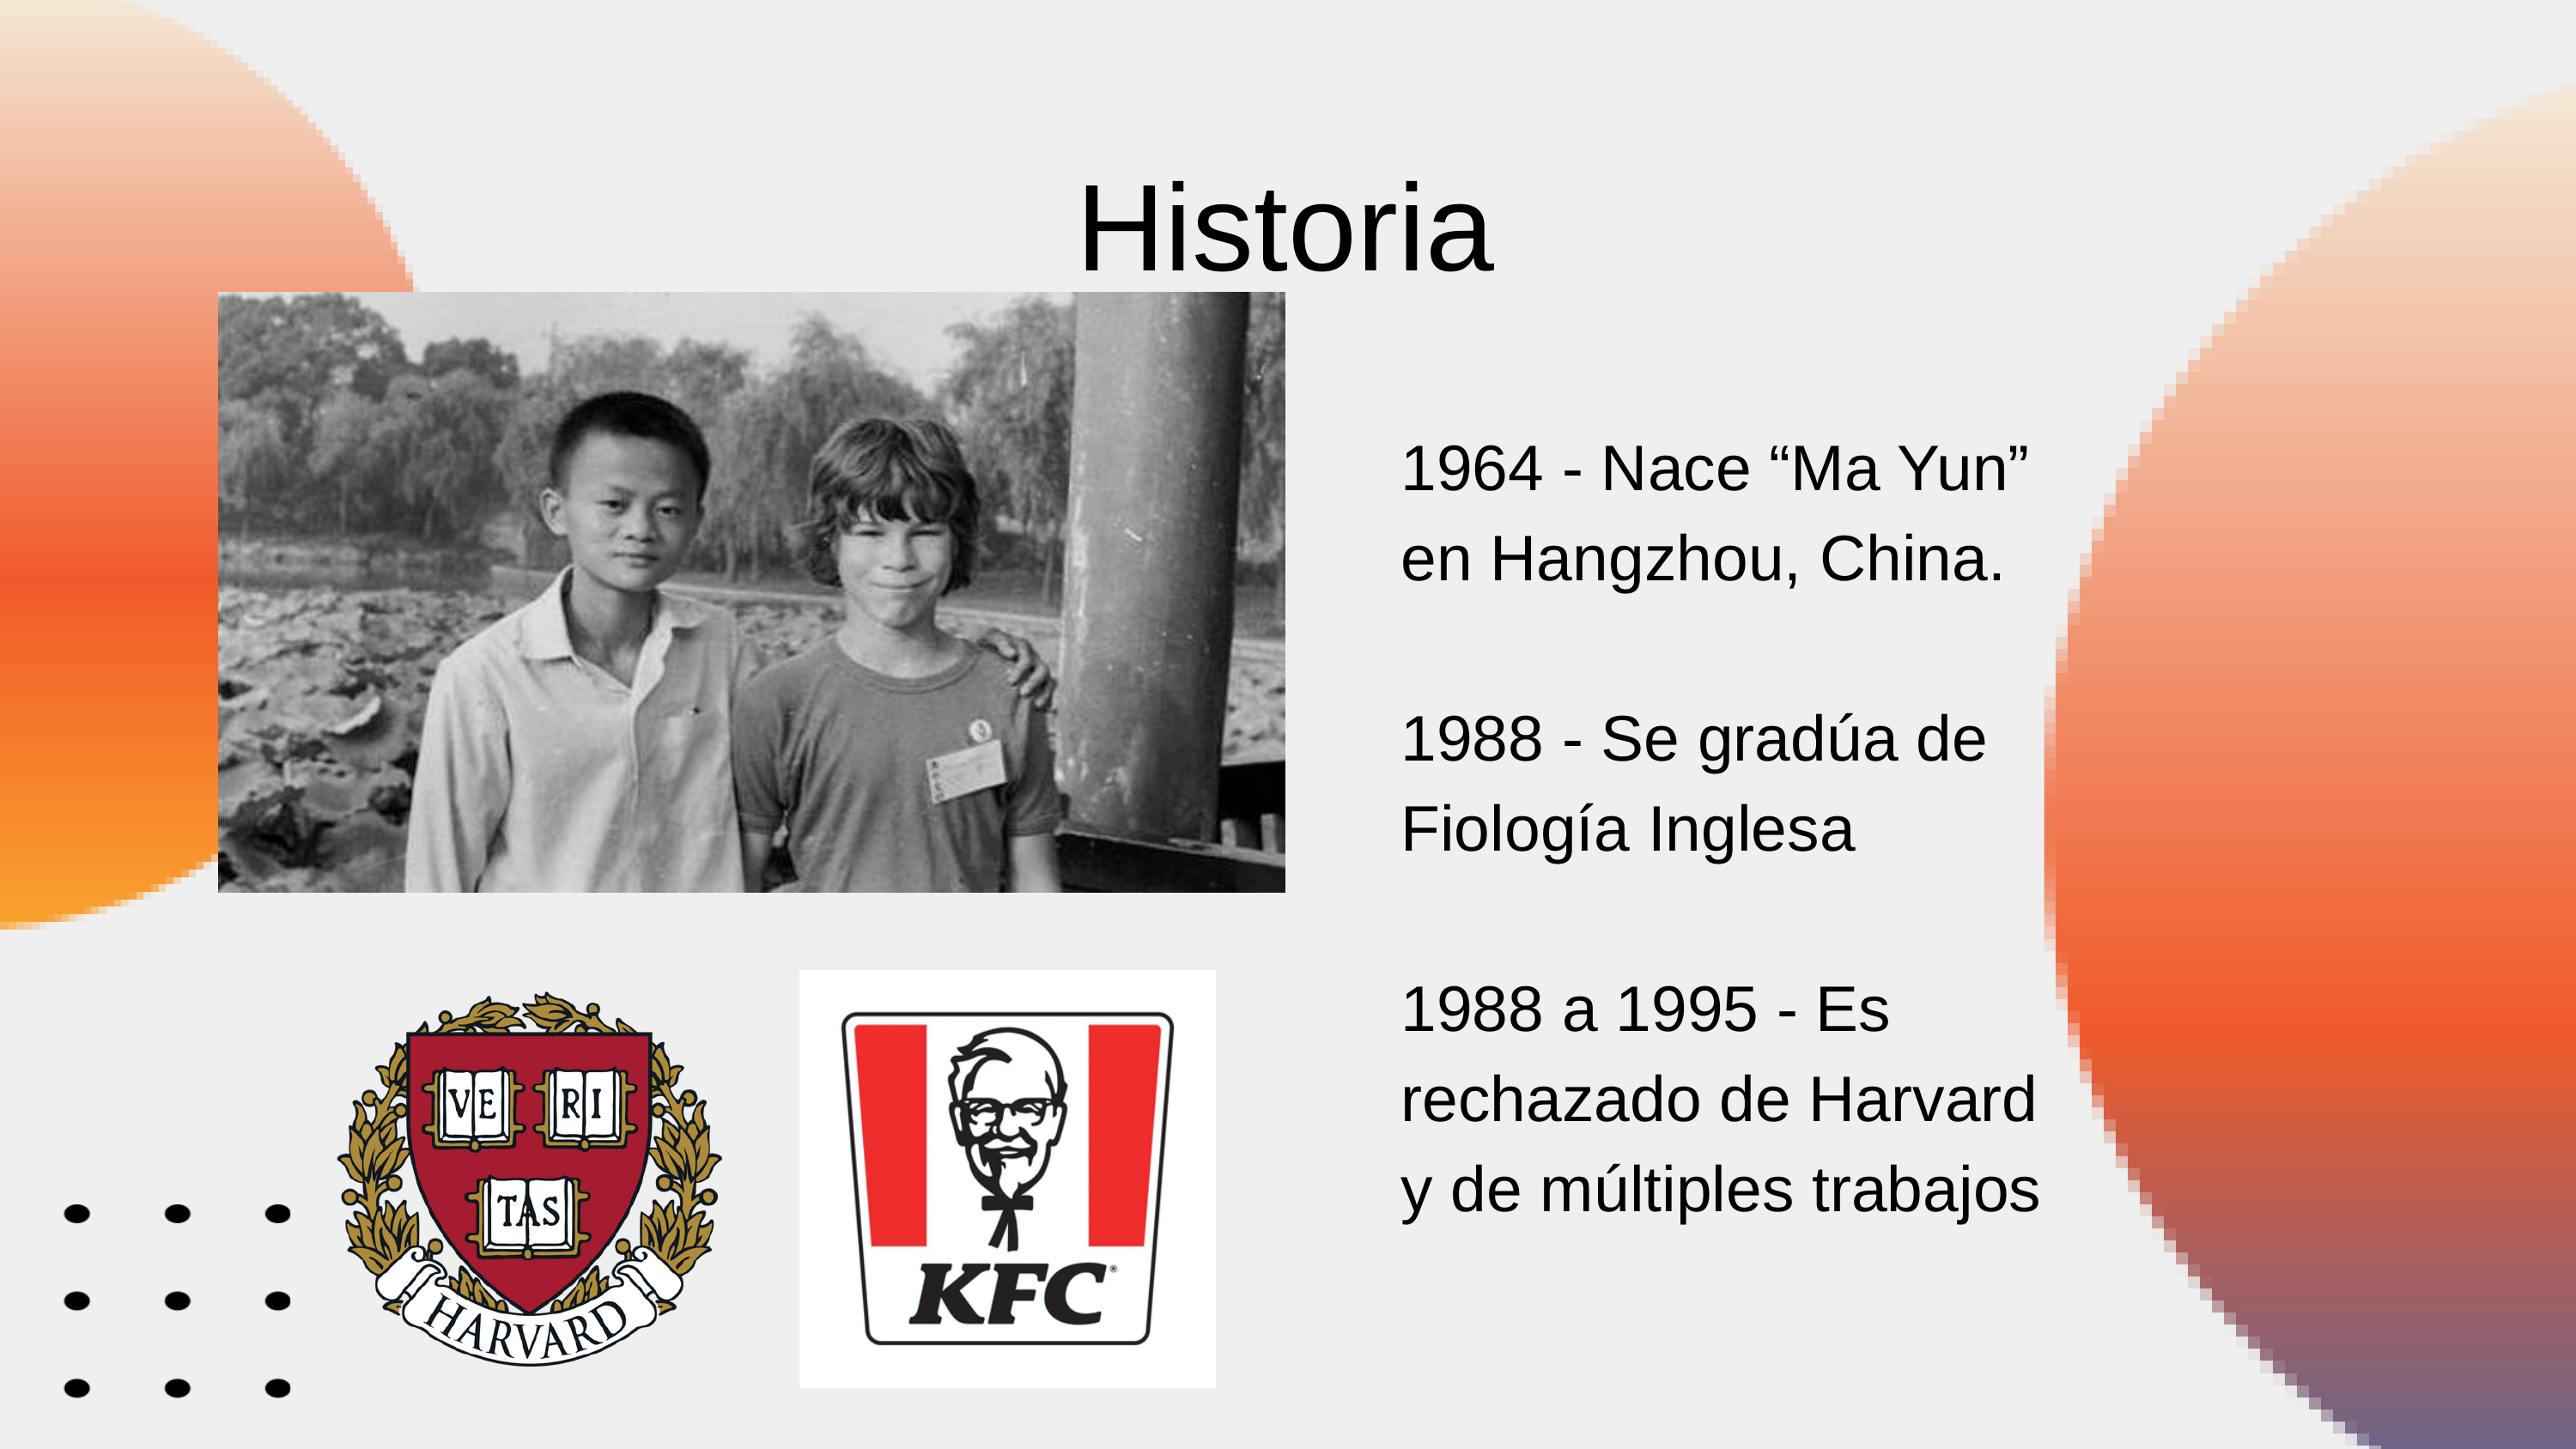

Historia

1964 - Nace “Ma Yun” en Hangzhou, China.

1988 - Se gradúa de Fiología Inglesa

1988 a 1995 - Es rechazado de Harvard y de múltiples trabajos